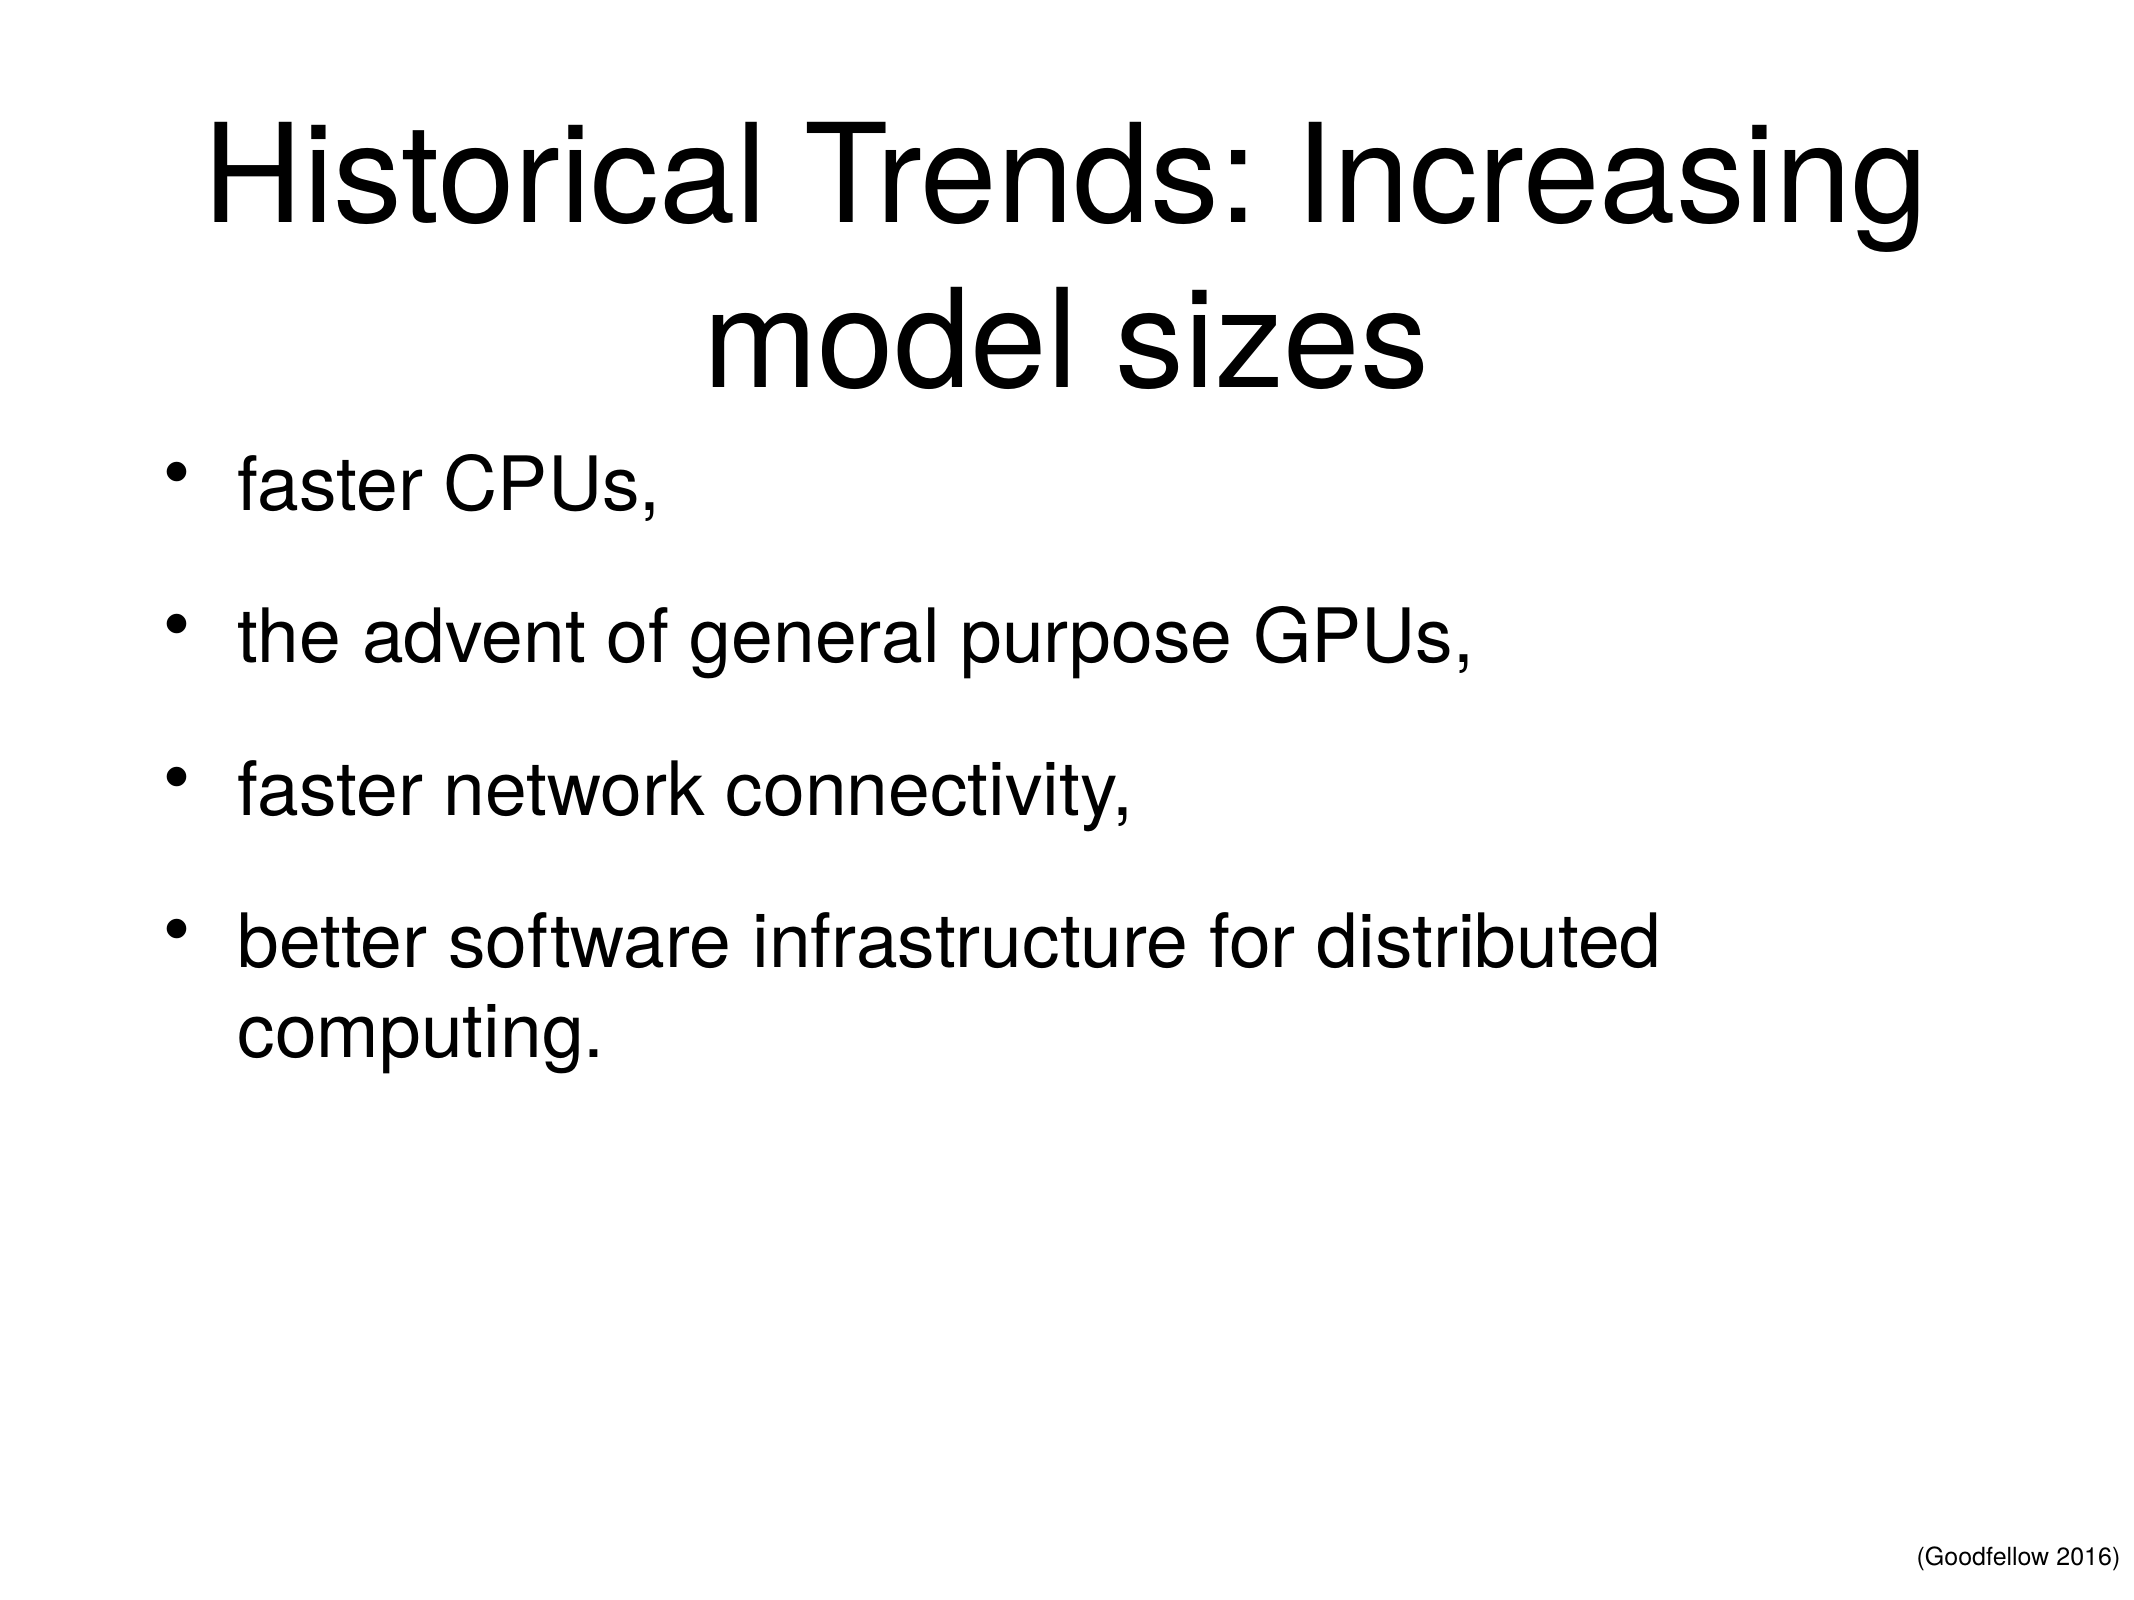

# Historical Trends: Increasing model sizes
faster CPUs,
the advent of general purpose GPUs,
faster network connectivity,
better software infrastructure for distributed computing.